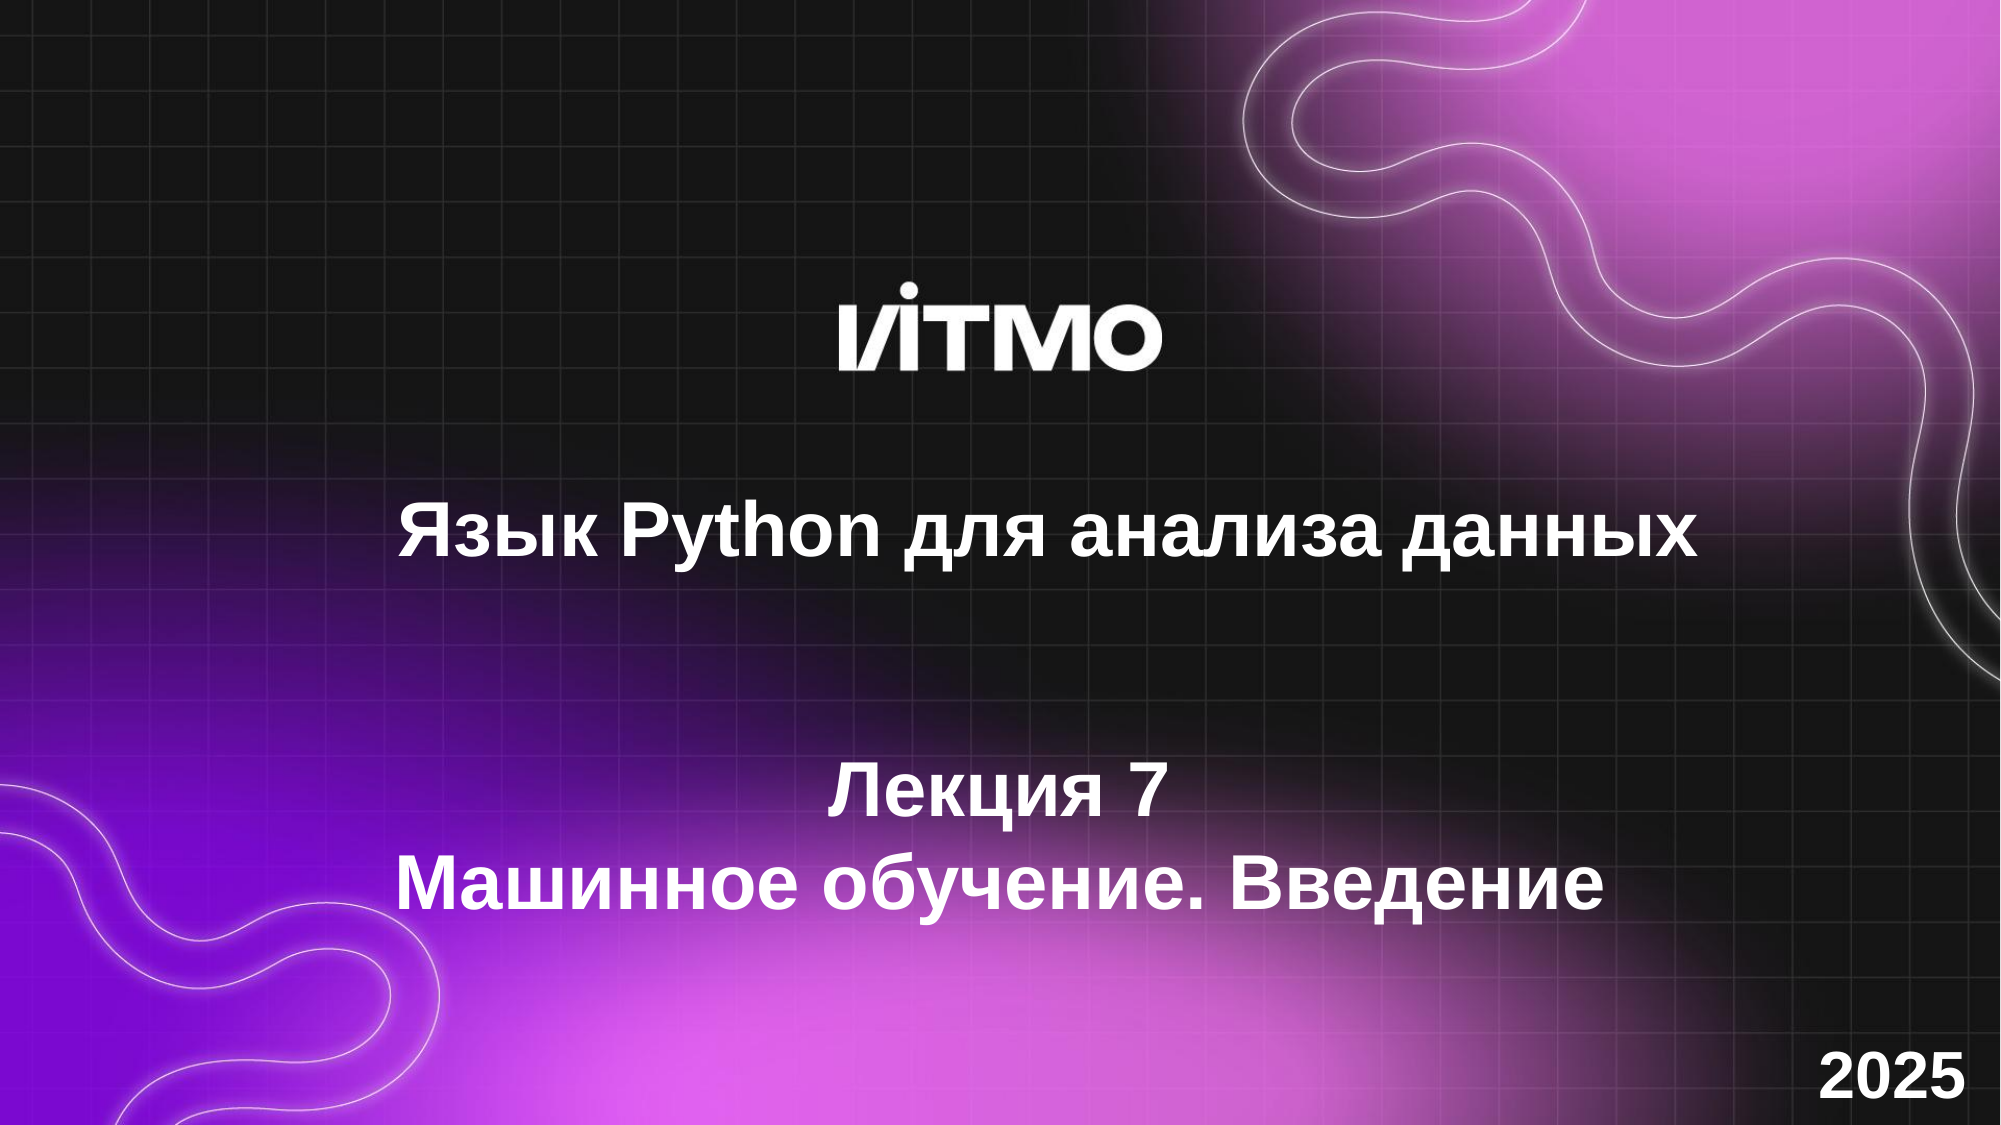

Язык Python для анализа данных
# Лекция 7 Машинное обучение. Введение
2025